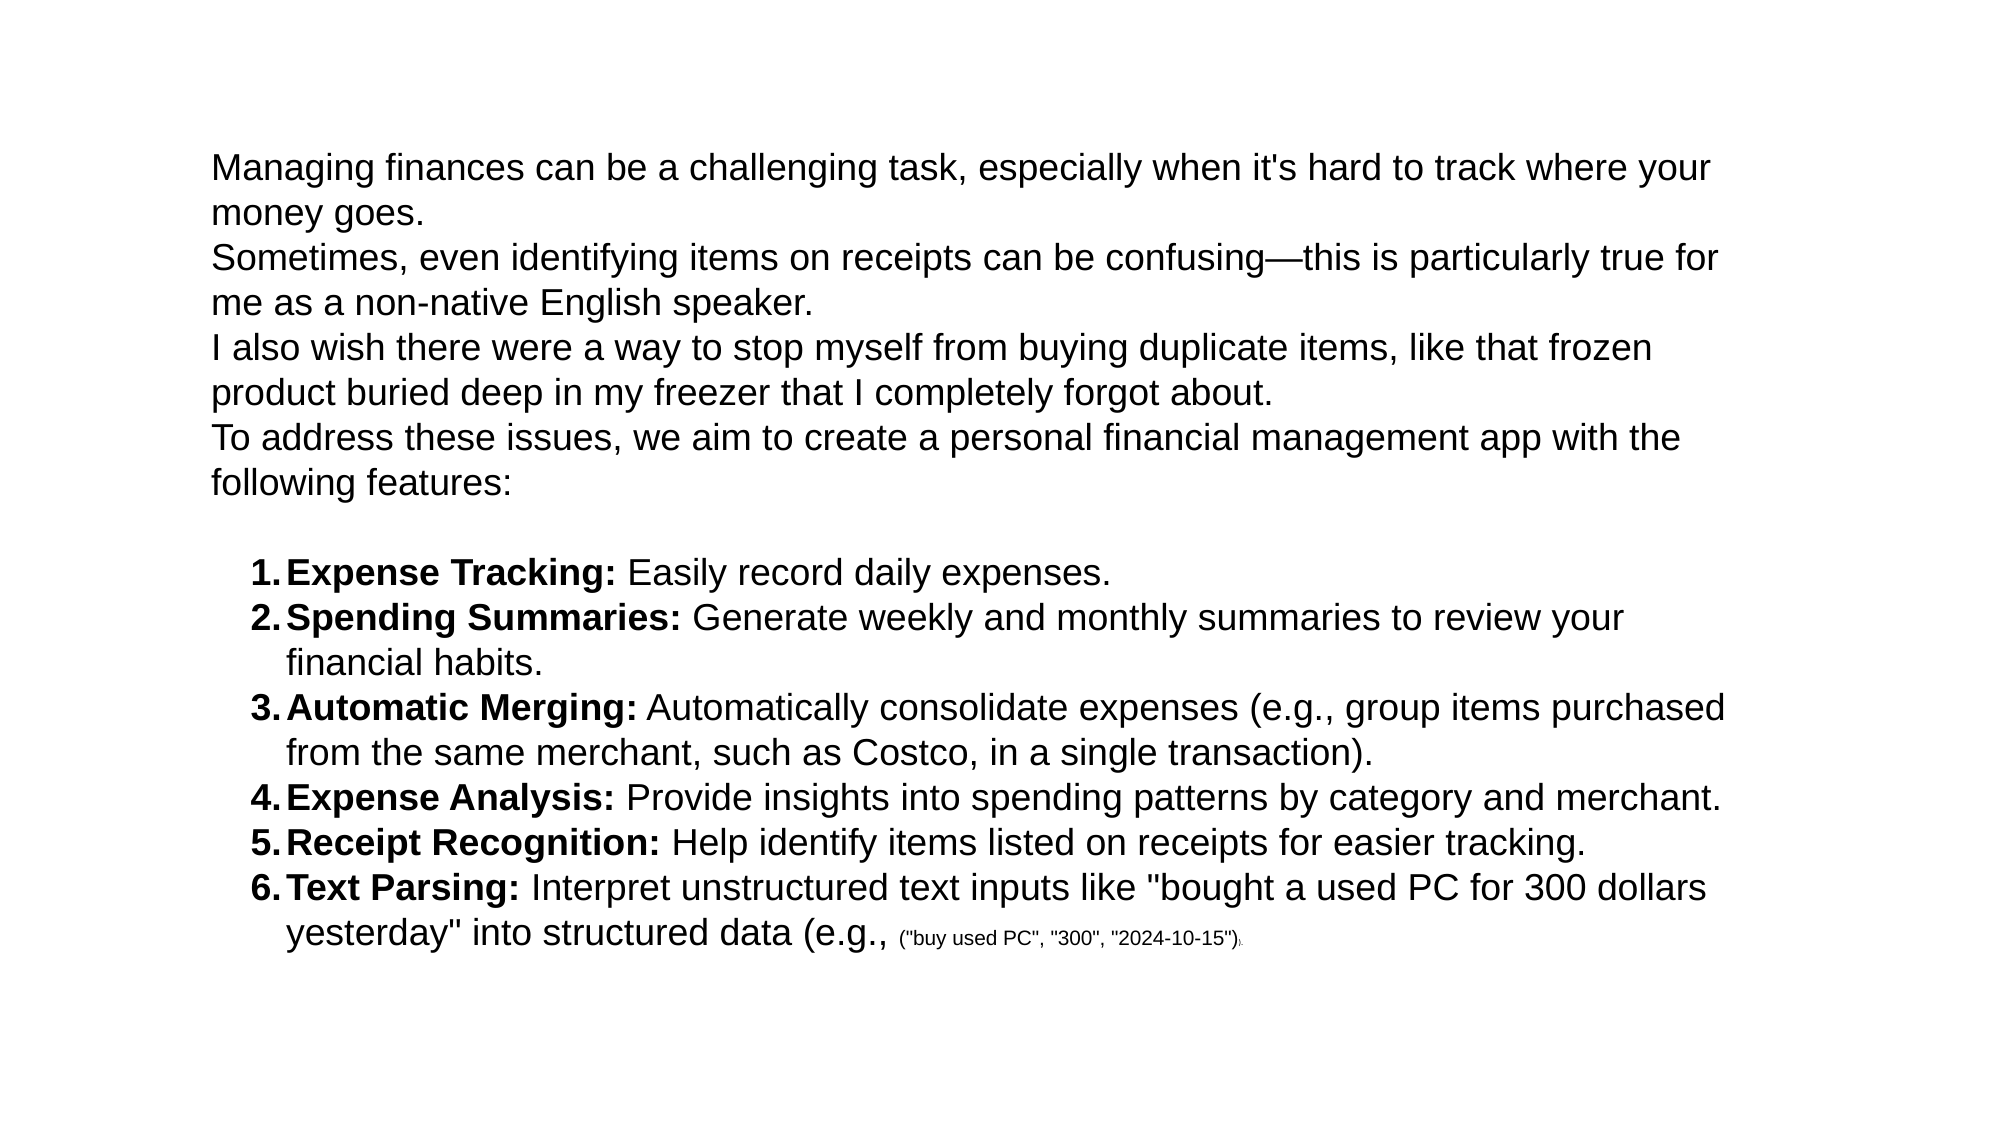

Managing finances can be a challenging task, especially when it's hard to track where your money goes.
Sometimes, even identifying items on receipts can be confusing—this is particularly true for me as a non-native English speaker.
I also wish there were a way to stop myself from buying duplicate items, like that frozen product buried deep in my freezer that I completely forgot about.
To address these issues, we aim to create a personal financial management app with the following features:

Expense Tracking: Easily record daily expenses.
Spending Summaries: Generate weekly and monthly summaries to review your financial habits.
Automatic Merging: Automatically consolidate expenses (e.g., group items purchased from the same merchant, such as Costco, in a single transaction).
Expense Analysis: Provide insights into spending patterns by category and merchant.
Receipt Recognition: Help identify items listed on receipts for easier tracking.
Text Parsing: Interpret unstructured text inputs like "bought a used PC for 300 dollars yesterday" into structured data (e.g., ("buy used PC", "300", "2024-10-15")).